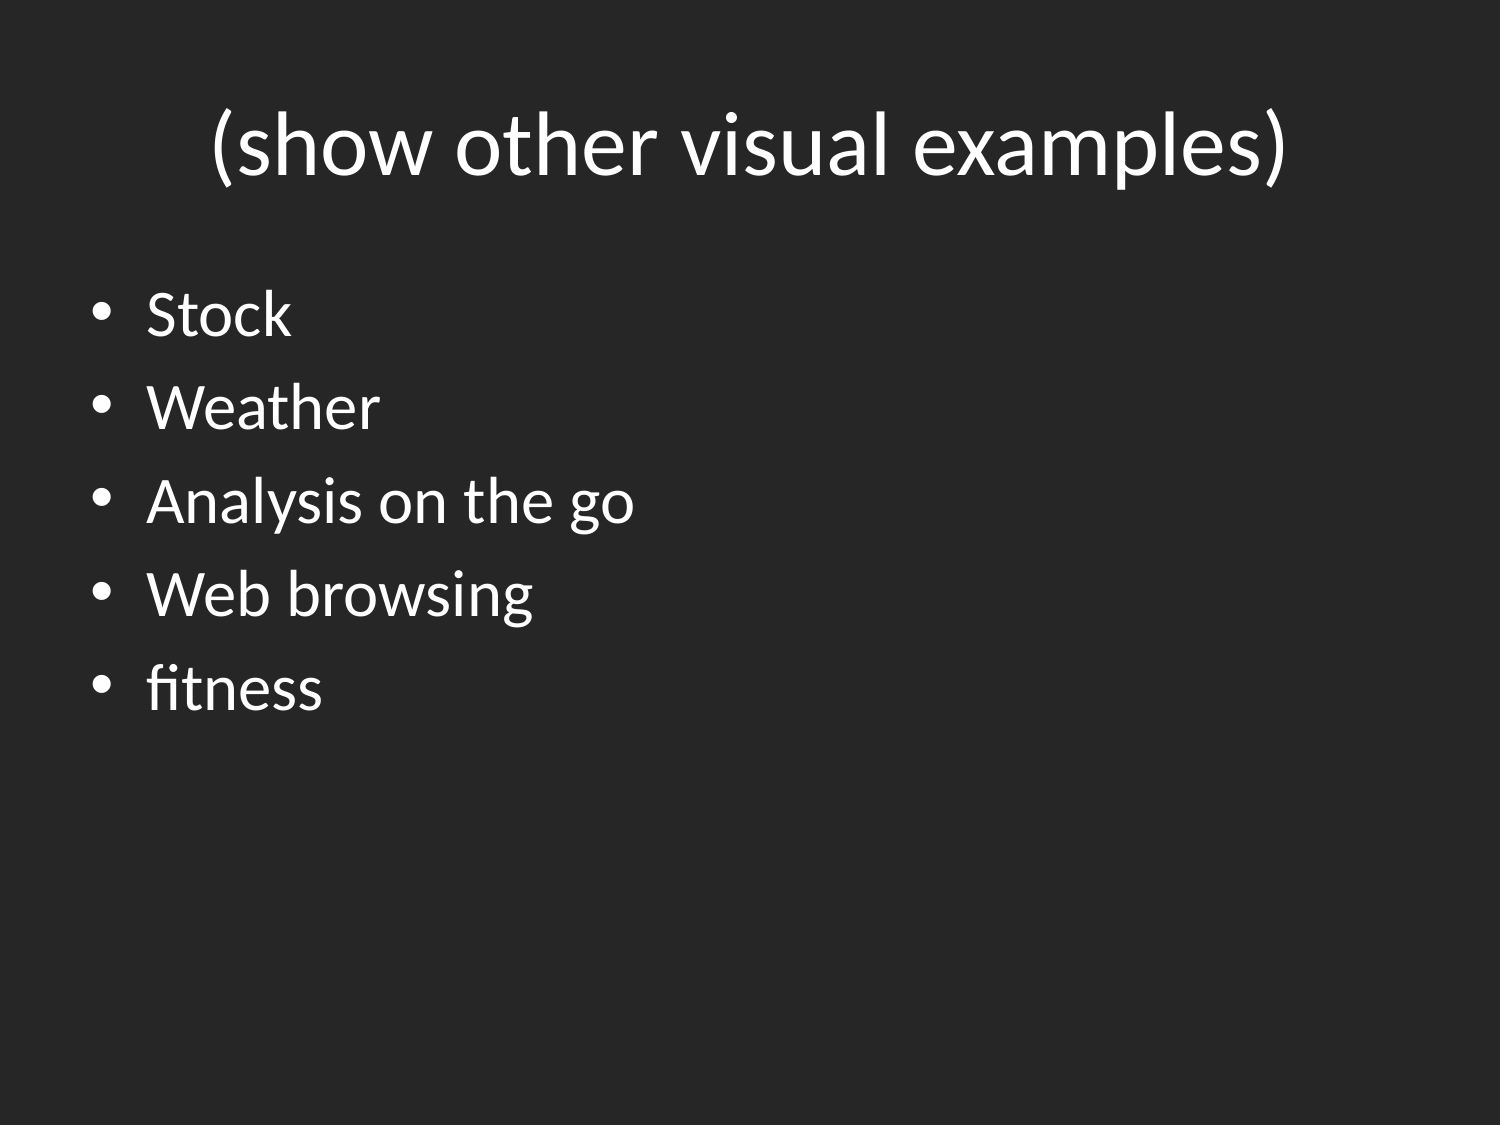

# (show other visual examples)
Stock
Weather
Analysis on the go
Web browsing
fitness